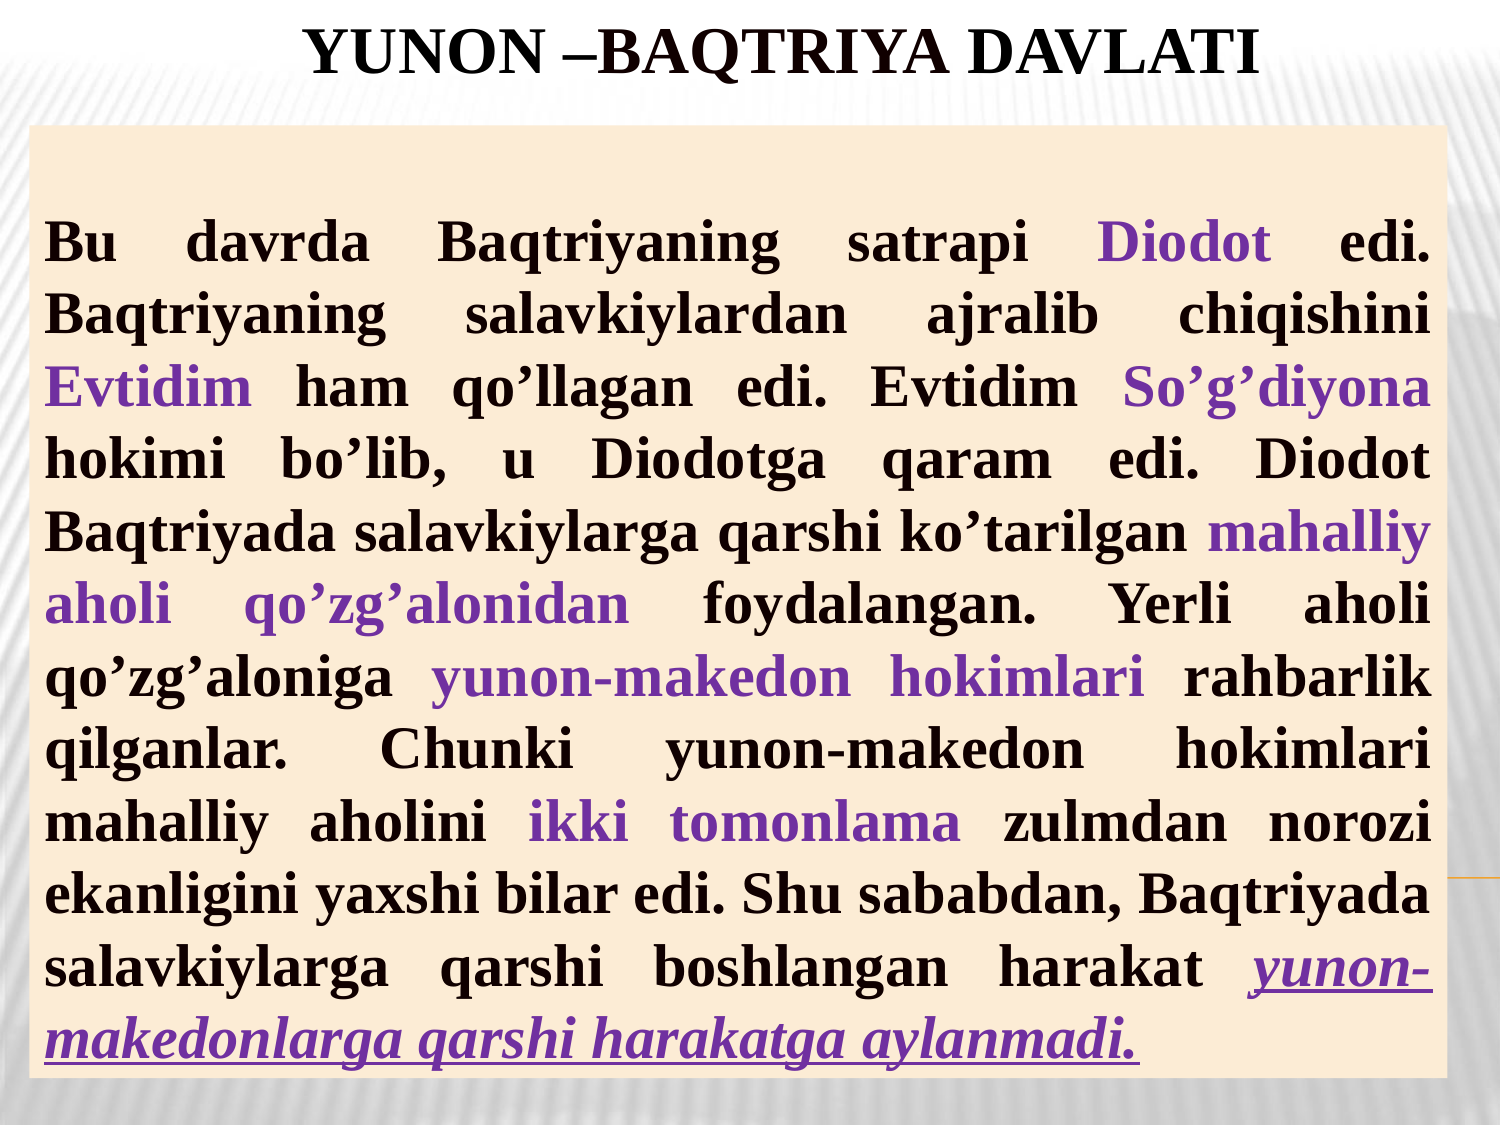

# Yunon –Baqtriya davlati
Bu davrda Baqtriyaning satrapi Diodot edi. Baqtriyaning salavkiylardan ajralib chiqishini Evtidim ham qo’llagan edi. Evtidim So’g’diyona hokimi bo’lib, u Diodotga qaram edi. Diodot Baqtriyada salavkiylarga qarshi ko’tarilgan mahalliy aholi qo’zg’alonidan foydalangan. Yerli aholi qo’zg’aloniga yunon-makedon hokimlari rahbarlik qilganlar. Chunki yunon-makedon hokimlari mahalliy aholini ikki tomonlama zulmdan norozi ekanligini yaxshi bilar edi. Shu sababdan, Baqtriyada salavkiylarga qarshi boshlangan harakat yunon-makedonlarga qarshi harakatga aylanmadi.